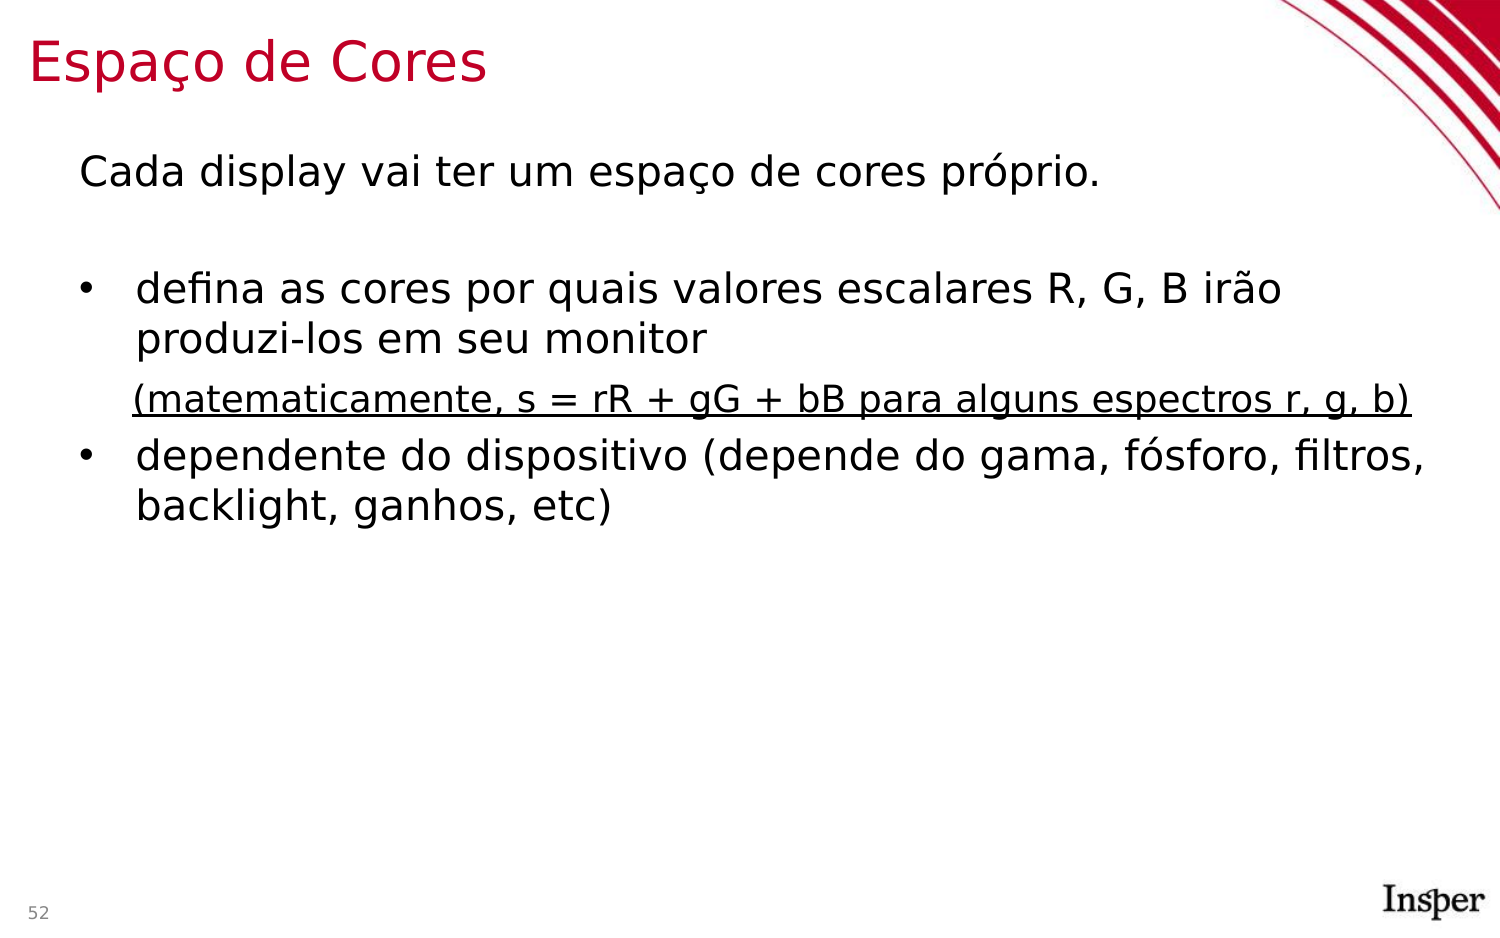

# Espaço de Cores
Cada display vai ter um espaço de cores próprio.

defina as cores por quais valores escalares R, G, B irão produzi-los em seu monitor
    (matematicamente, s = rR + gG + bB para alguns espectros r, g, b)
dependente do dispositivo (depende do gama, fósforo, filtros, backlight, ganhos, etc)
52